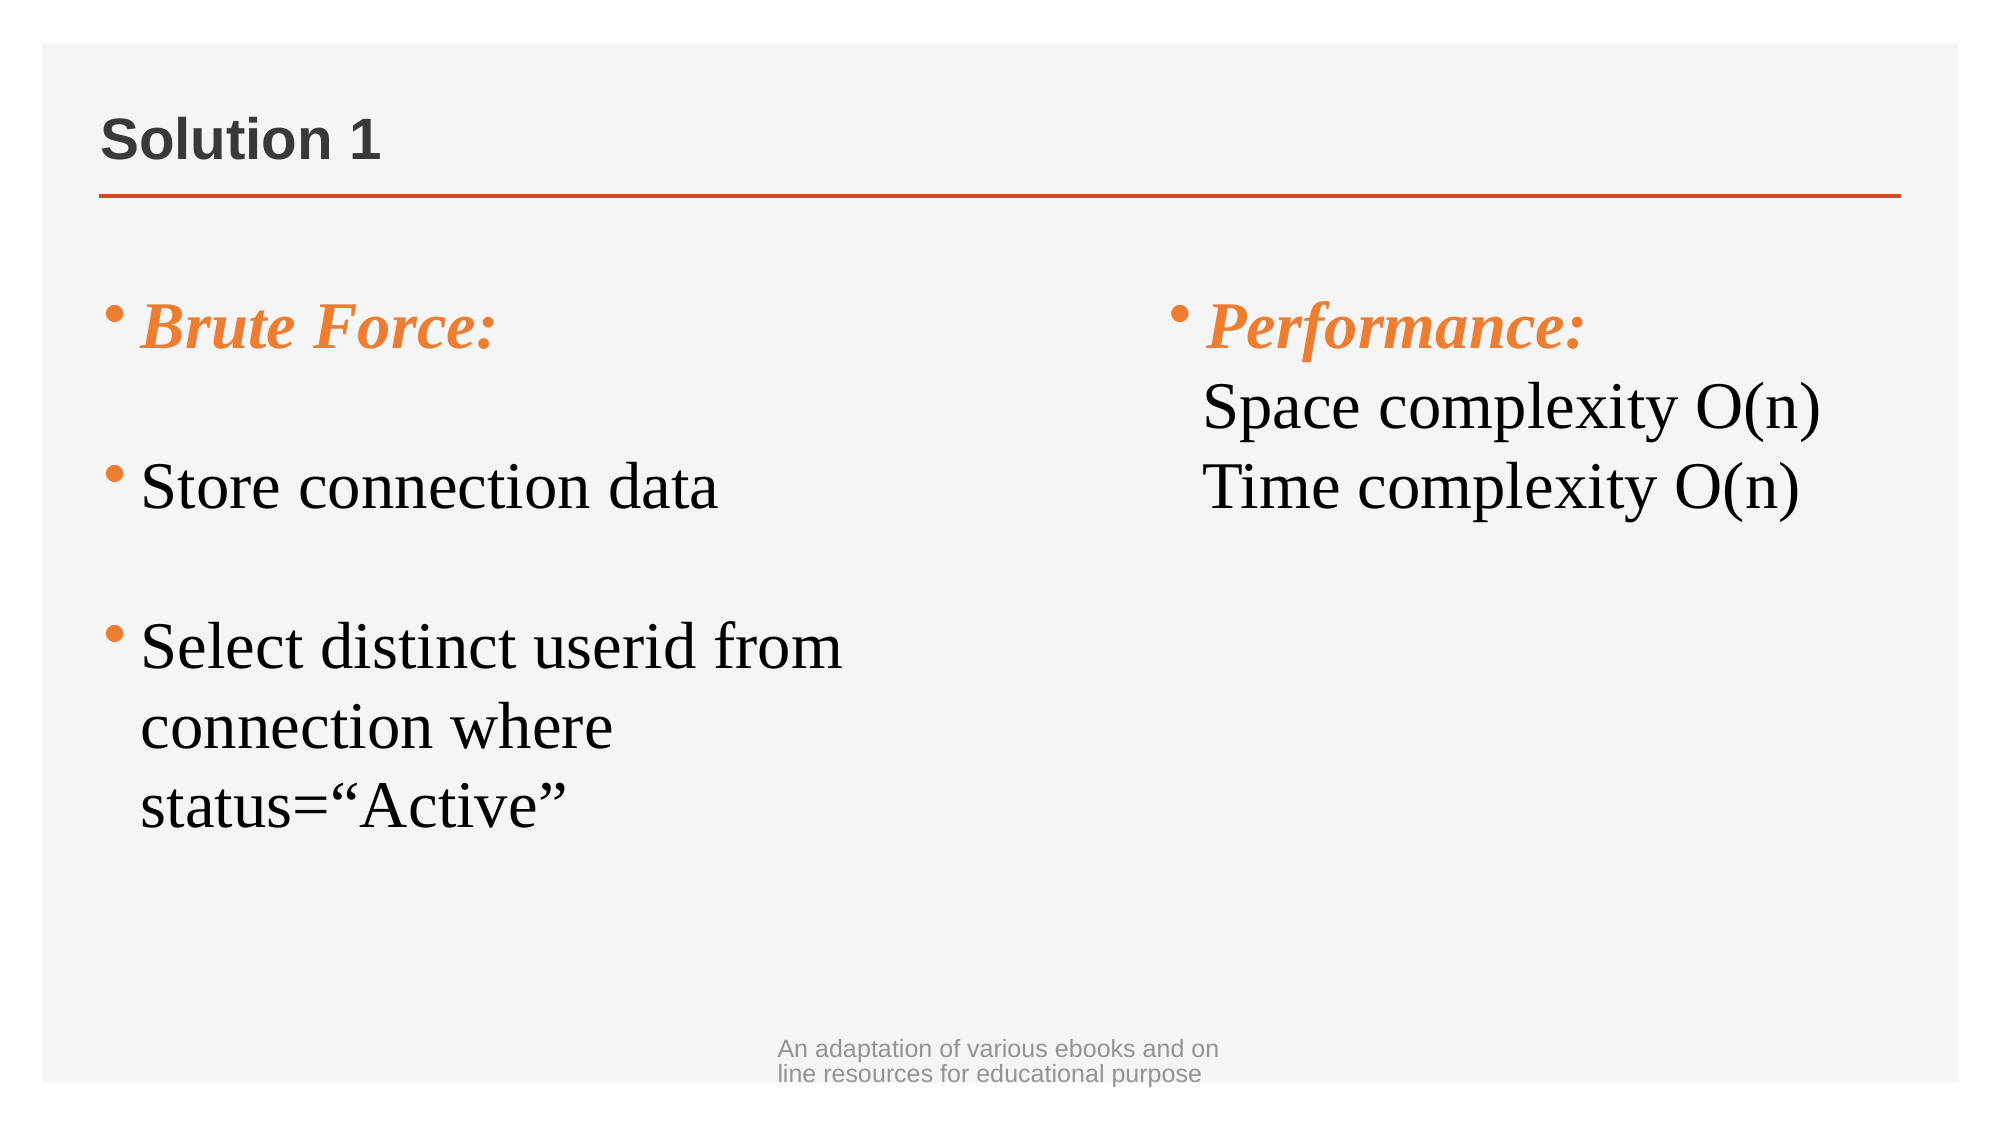

# Solution 1

Brute Force:

Store connection data

Select distinct userid from connection where status=“Active”

Performance:
  Space complexity O(n)
  Time complexity O(n)

An adaptation of various ebooks and online resources for educational purpose